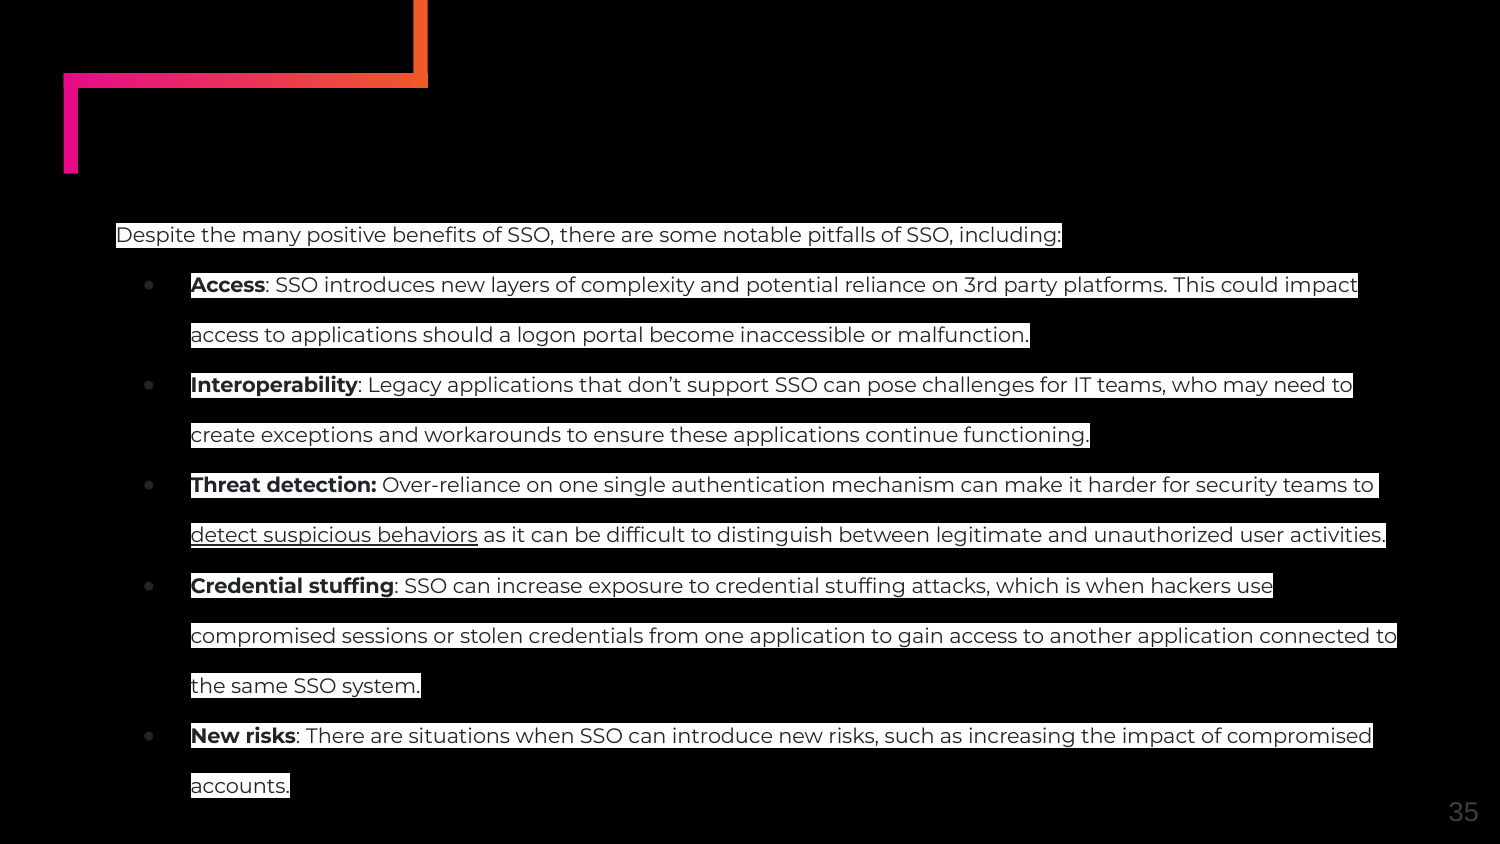

# Potential pitfalls of Single Sign-On (SSO)
Despite the many positive benefits of SSO, there are some notable pitfalls of SSO, including:
Access: SSO introduces new layers of complexity and potential reliance on 3rd party platforms. This could impact access to applications should a logon portal become inaccessible or malfunction.
Interoperability: Legacy applications that don’t support SSO can pose challenges for IT teams, who may need to create exceptions and workarounds to ensure these applications continue functioning.
Threat detection: Over-reliance on one single authentication mechanism can make it harder for security teams to detect suspicious behaviors as it can be difficult to distinguish between legitimate and unauthorized user activities.
Credential stuffing: SSO can increase exposure to credential stuffing attacks, which is when hackers use compromised sessions or stolen credentials from one application to gain access to another application connected to the same SSO system.
New risks: There are situations when SSO can introduce new risks, such as increasing the impact of compromised accounts.
35